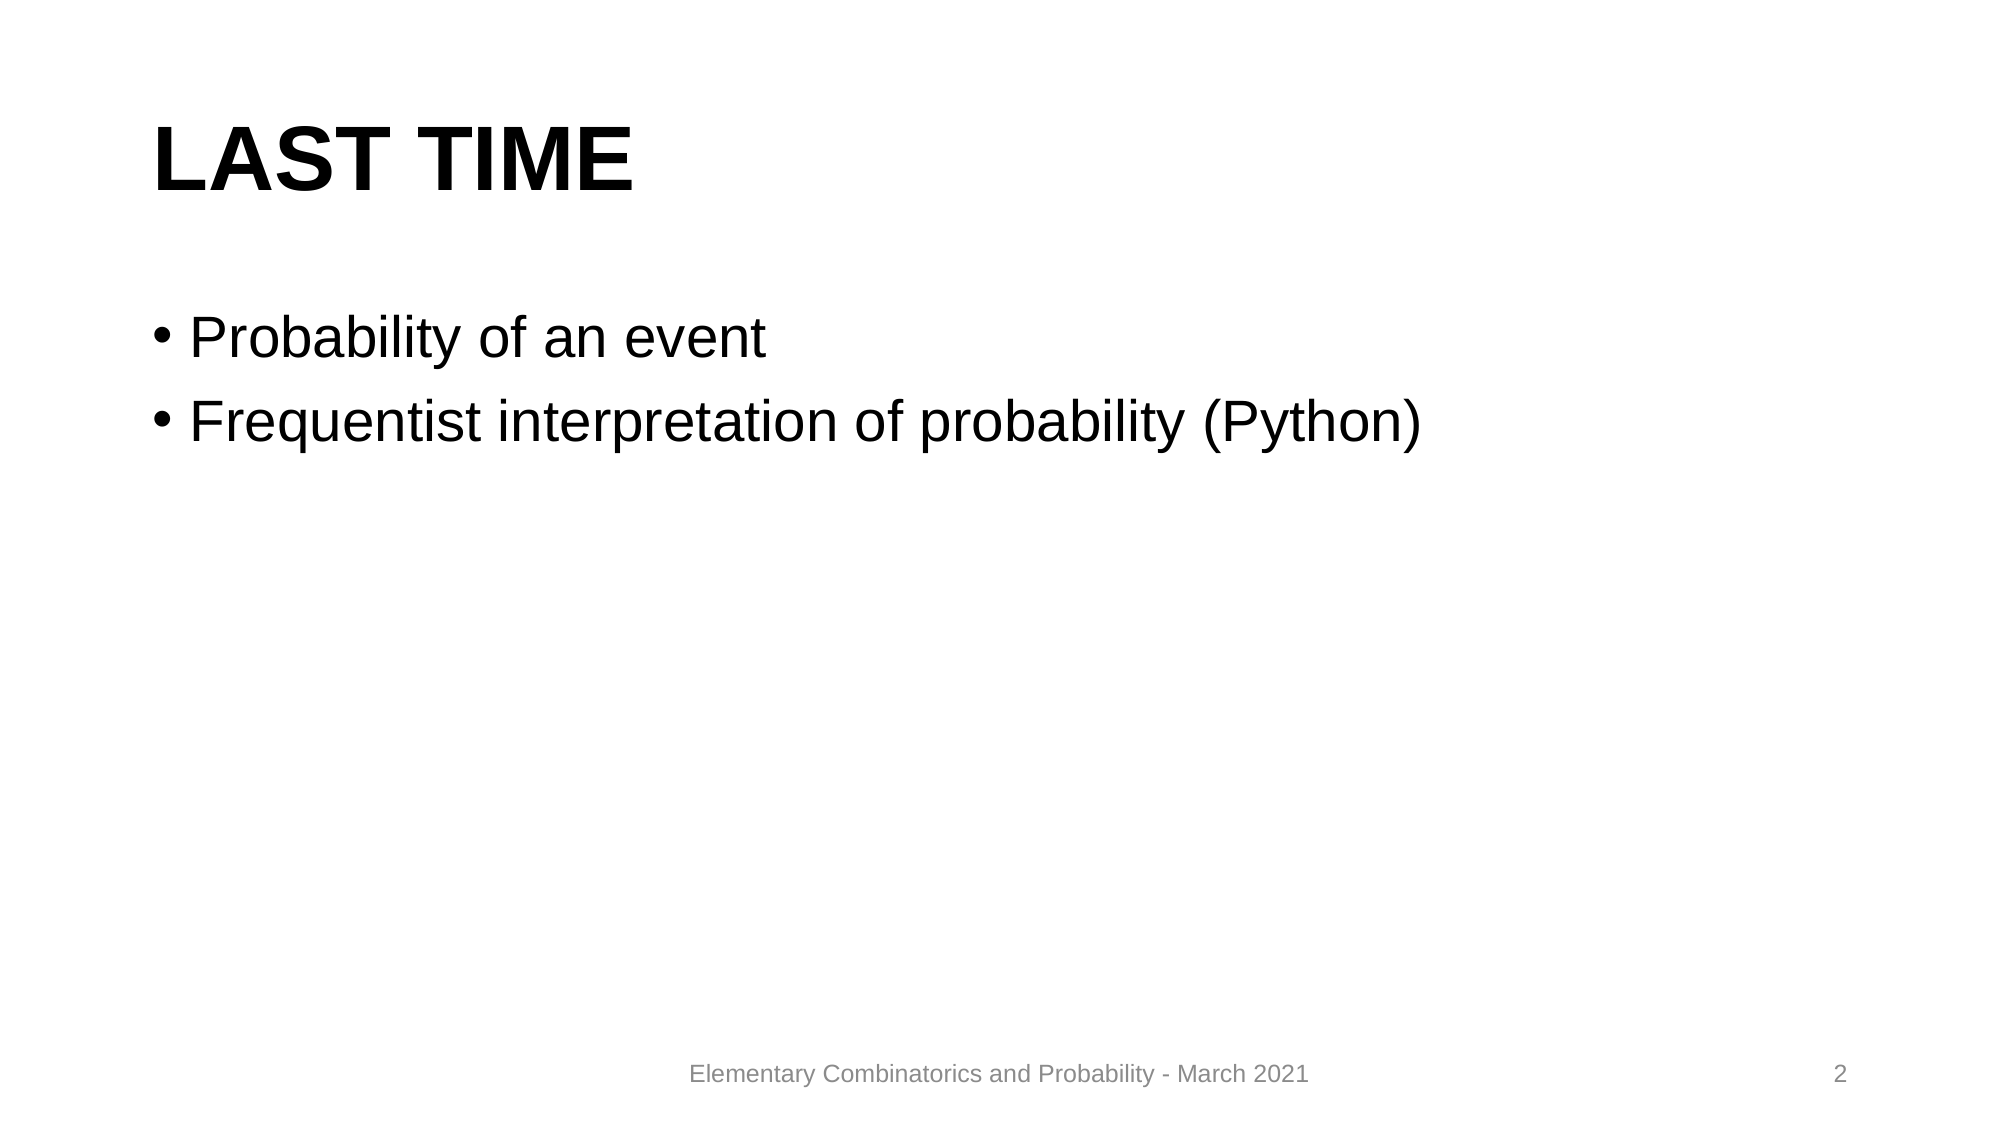

# Last time
Probability of an event
Frequentist interpretation of probability (Python)
Elementary Combinatorics and Probability - March 2021
2